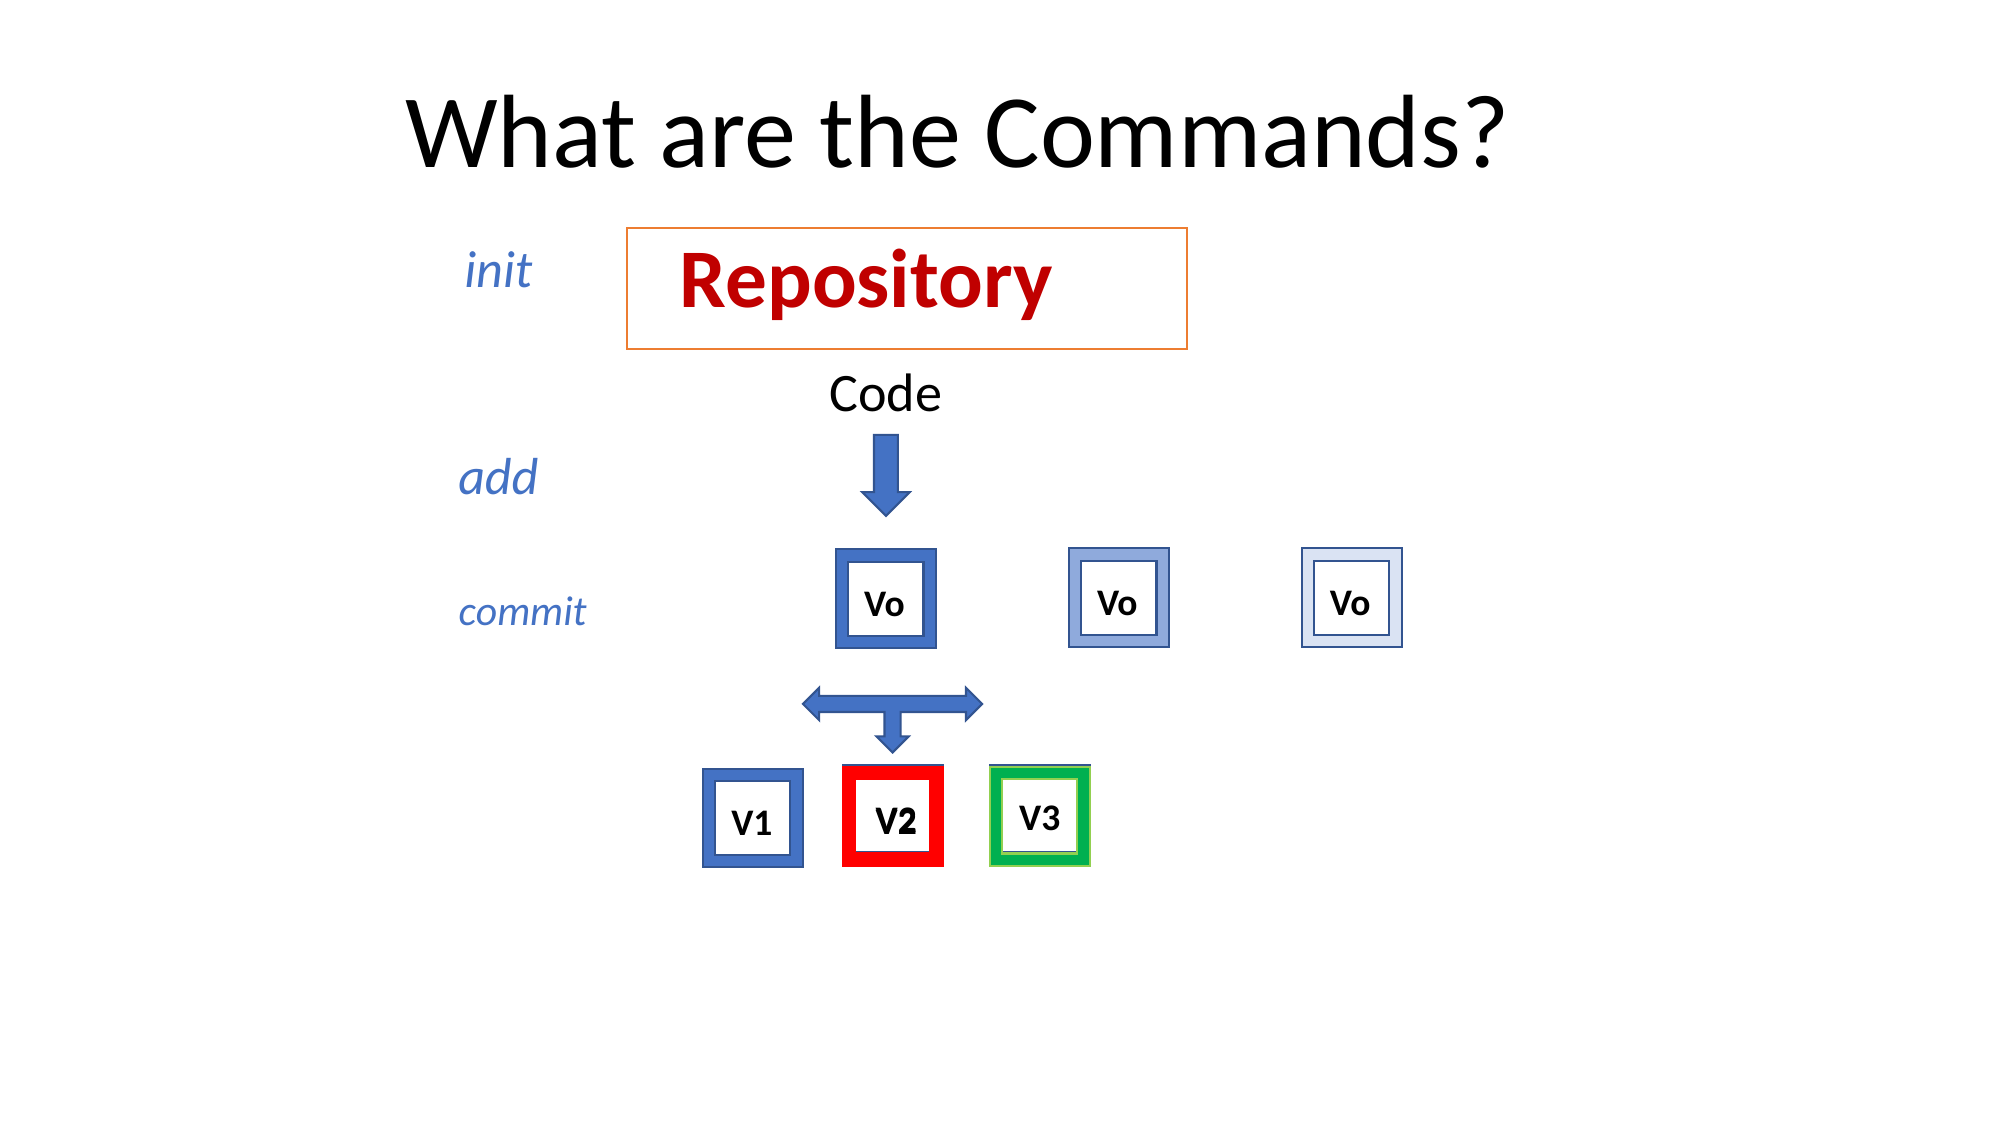

What are the Commands?
init

  Repository
Code
add

Vo

Vo

Vo
commit

V2

V2

V1
V3